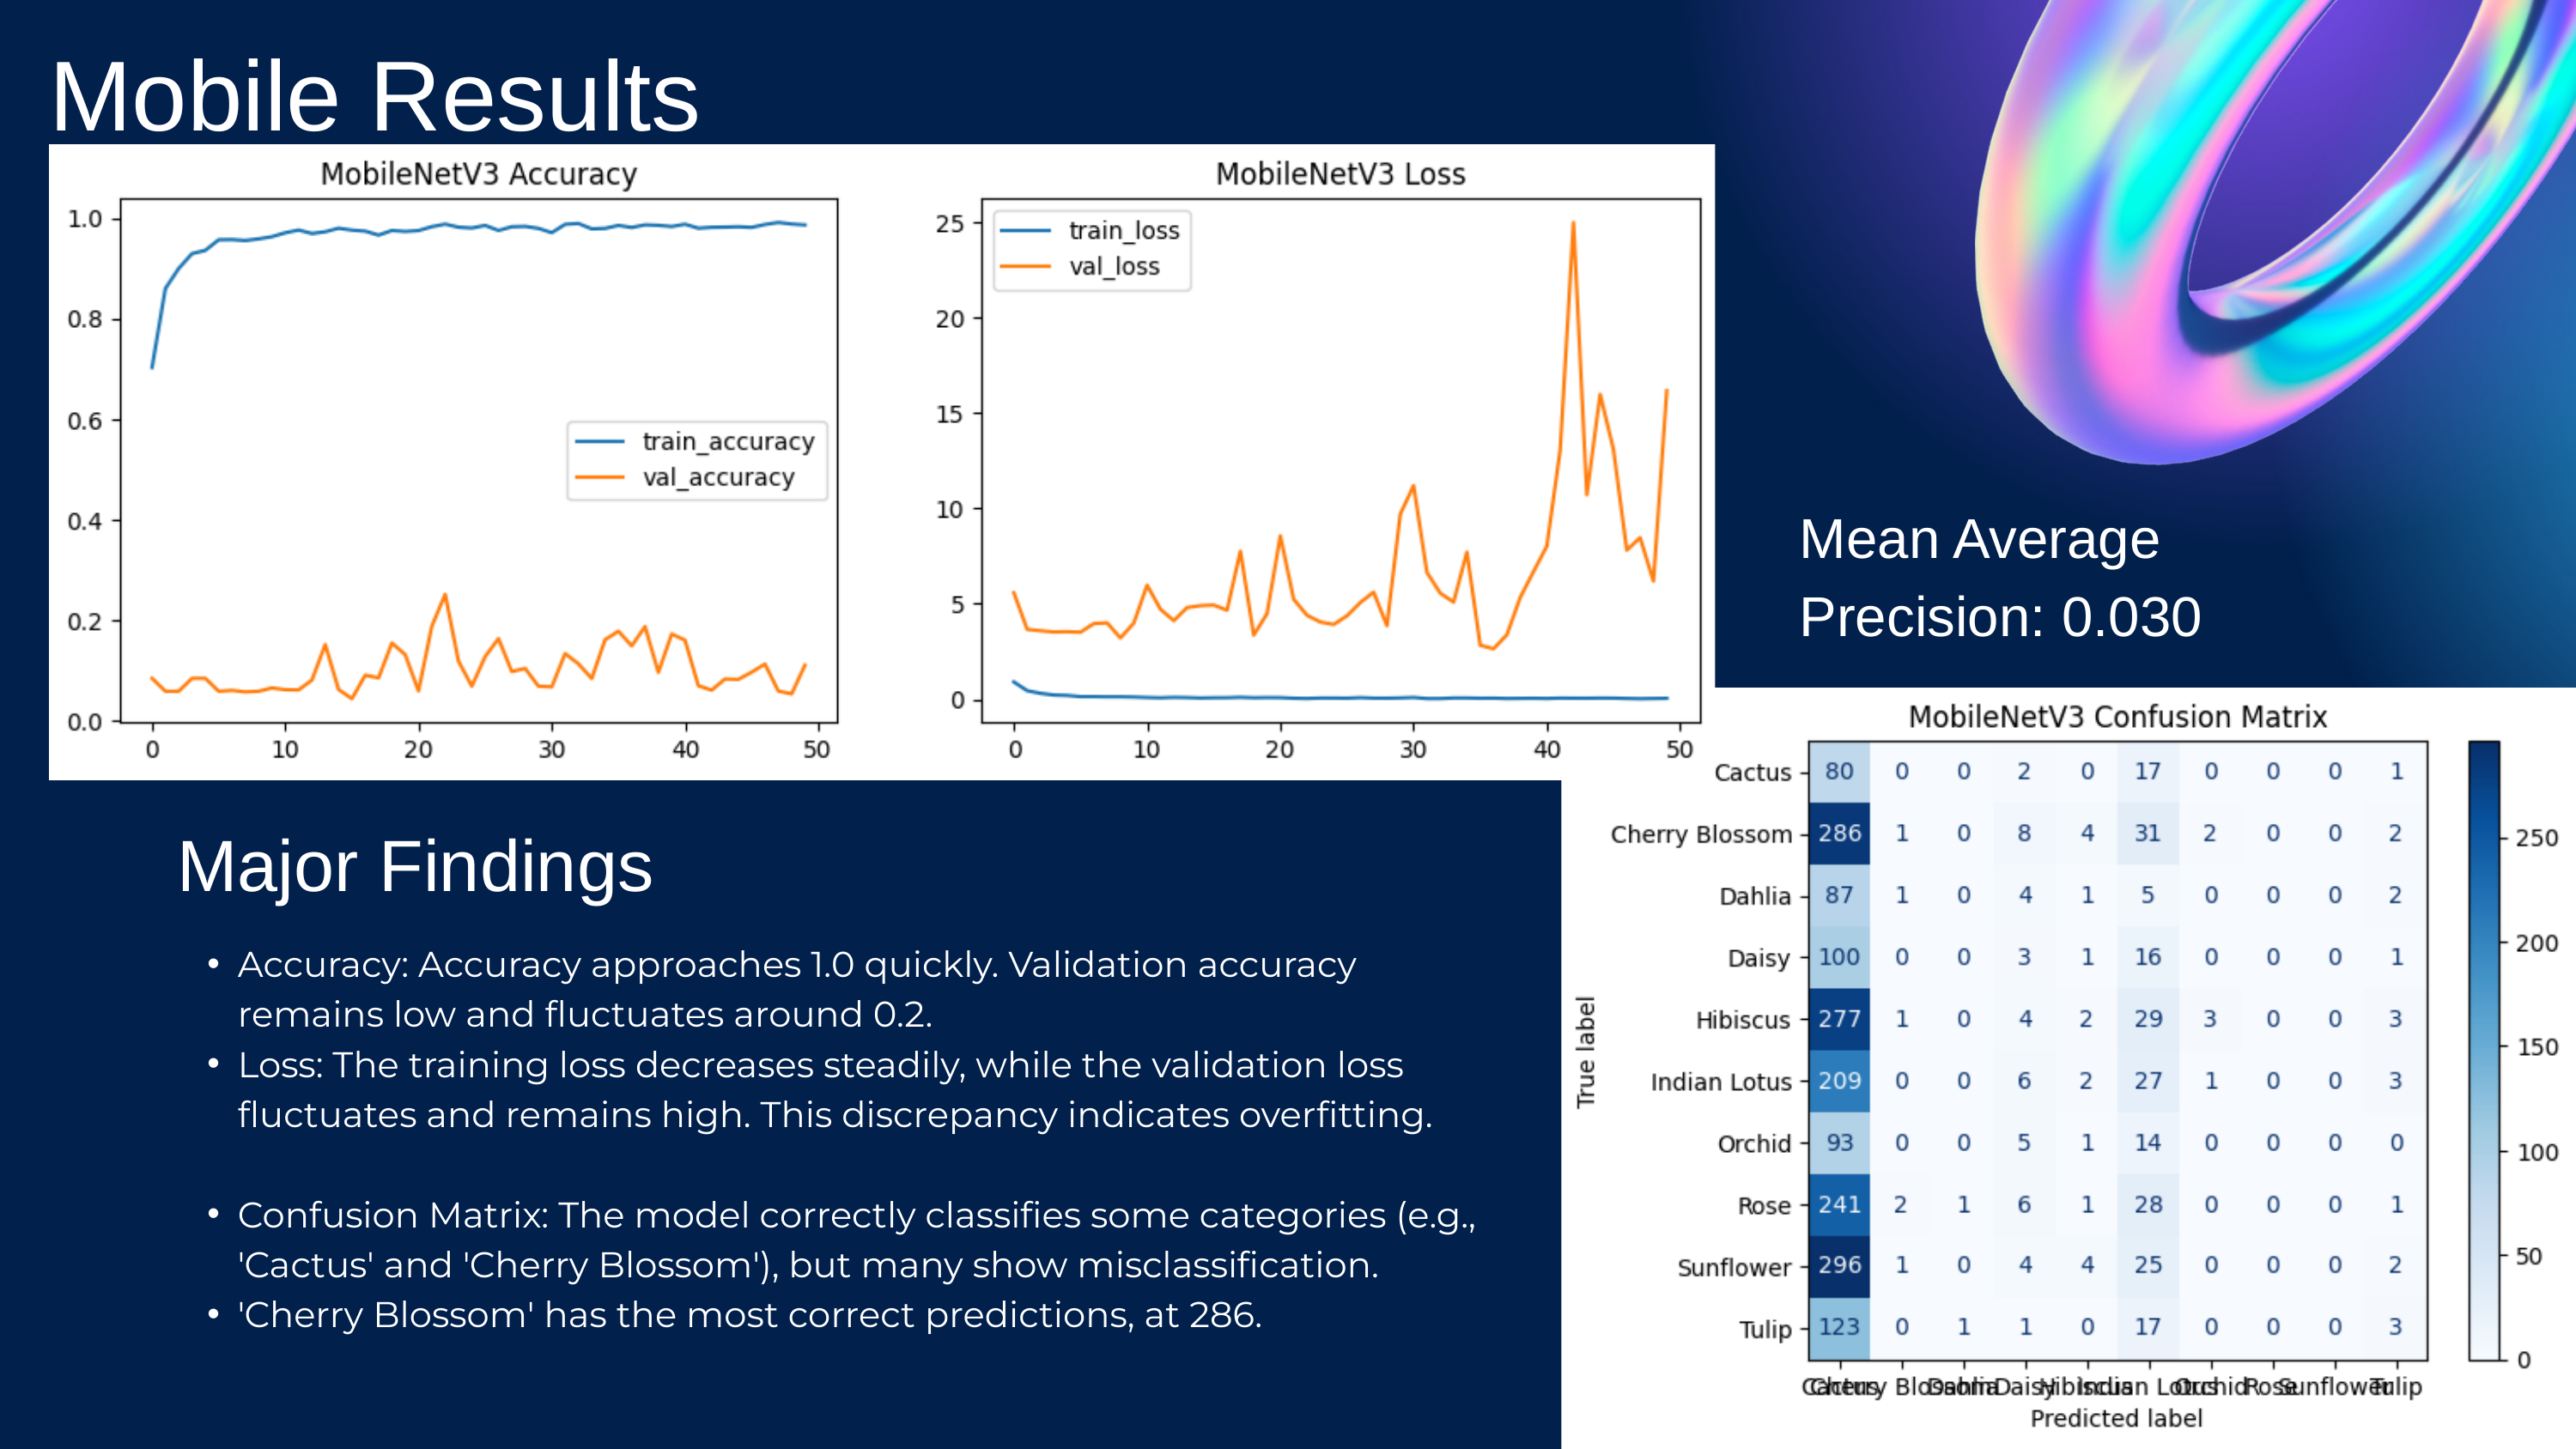

Mobile Results

Mean Average
Precision: 0.030

Major Findings
Accuracy: Accuracy approaches 1.0 quickly. Validation accuracy remains low and fluctuates around 0.2.
Loss: The training loss decreases steadily, while the validation loss fluctuates and remains high. This discrepancy indicates overfitting.

Confusion Matrix: The model correctly classifies some categories (e.g., 'Cactus' and 'Cherry Blossom'), but many show misclassification.
'Cherry Blossom' has the most correct predictions, at 286.